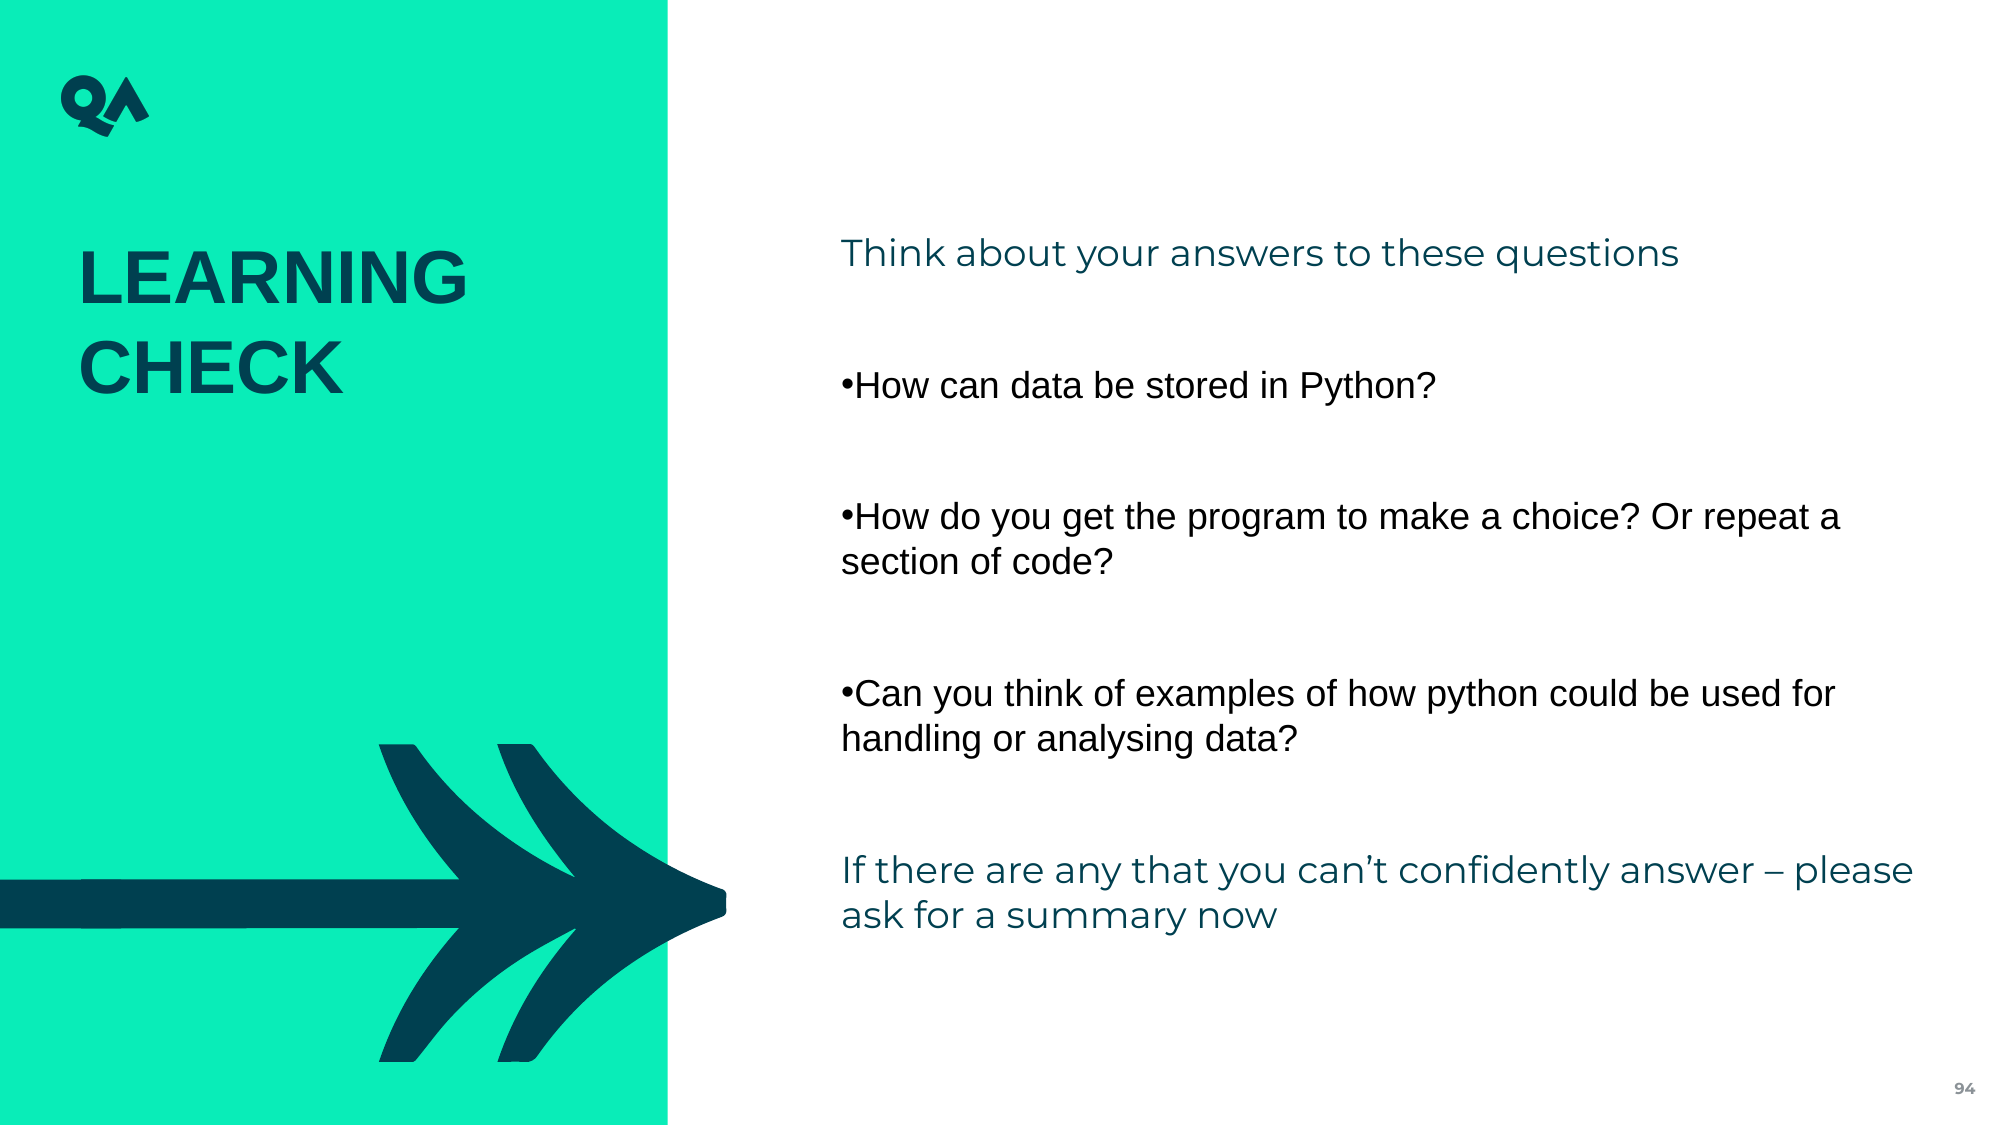

Learning check
Think about your answers to these questions

How can data be stored in Python?

How do you get the program to make a choice? Or repeat a section of code?

Can you think of examples of how python could be used for handling or analysing data?

If there are any that you can’t confidently answer – please ask for a summary now
94